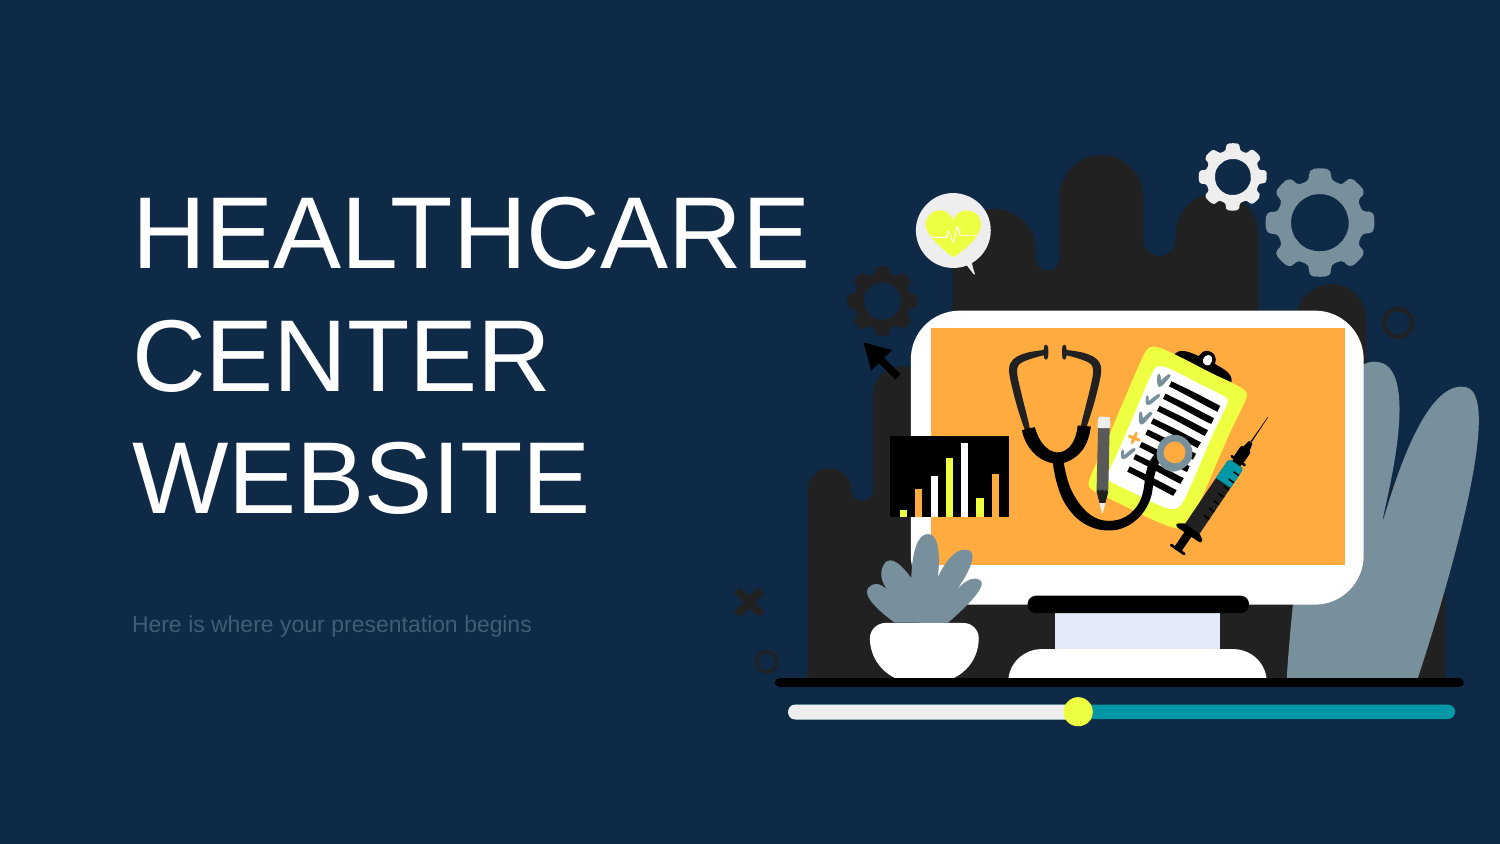

# HEALTHCARE CENTER WEBSITE

Here is where your presentation begins